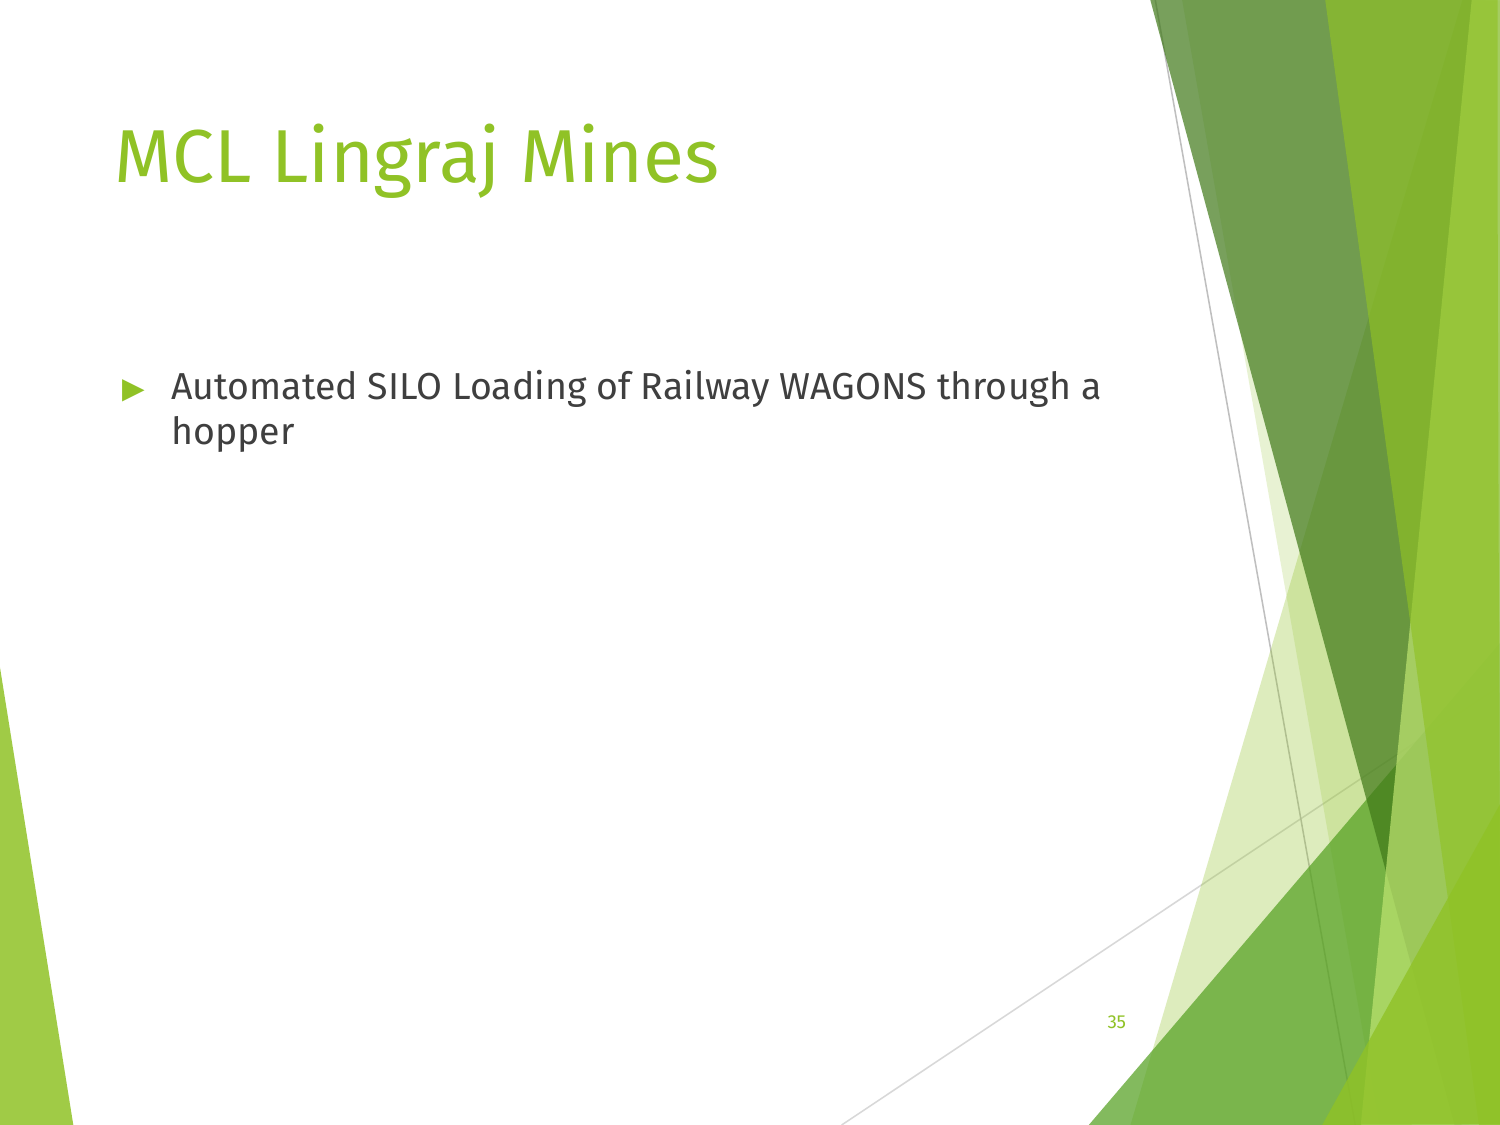

# MCL Lingraj Mines
Automated SILO Loading of Railway WAGONS through a hopper
35